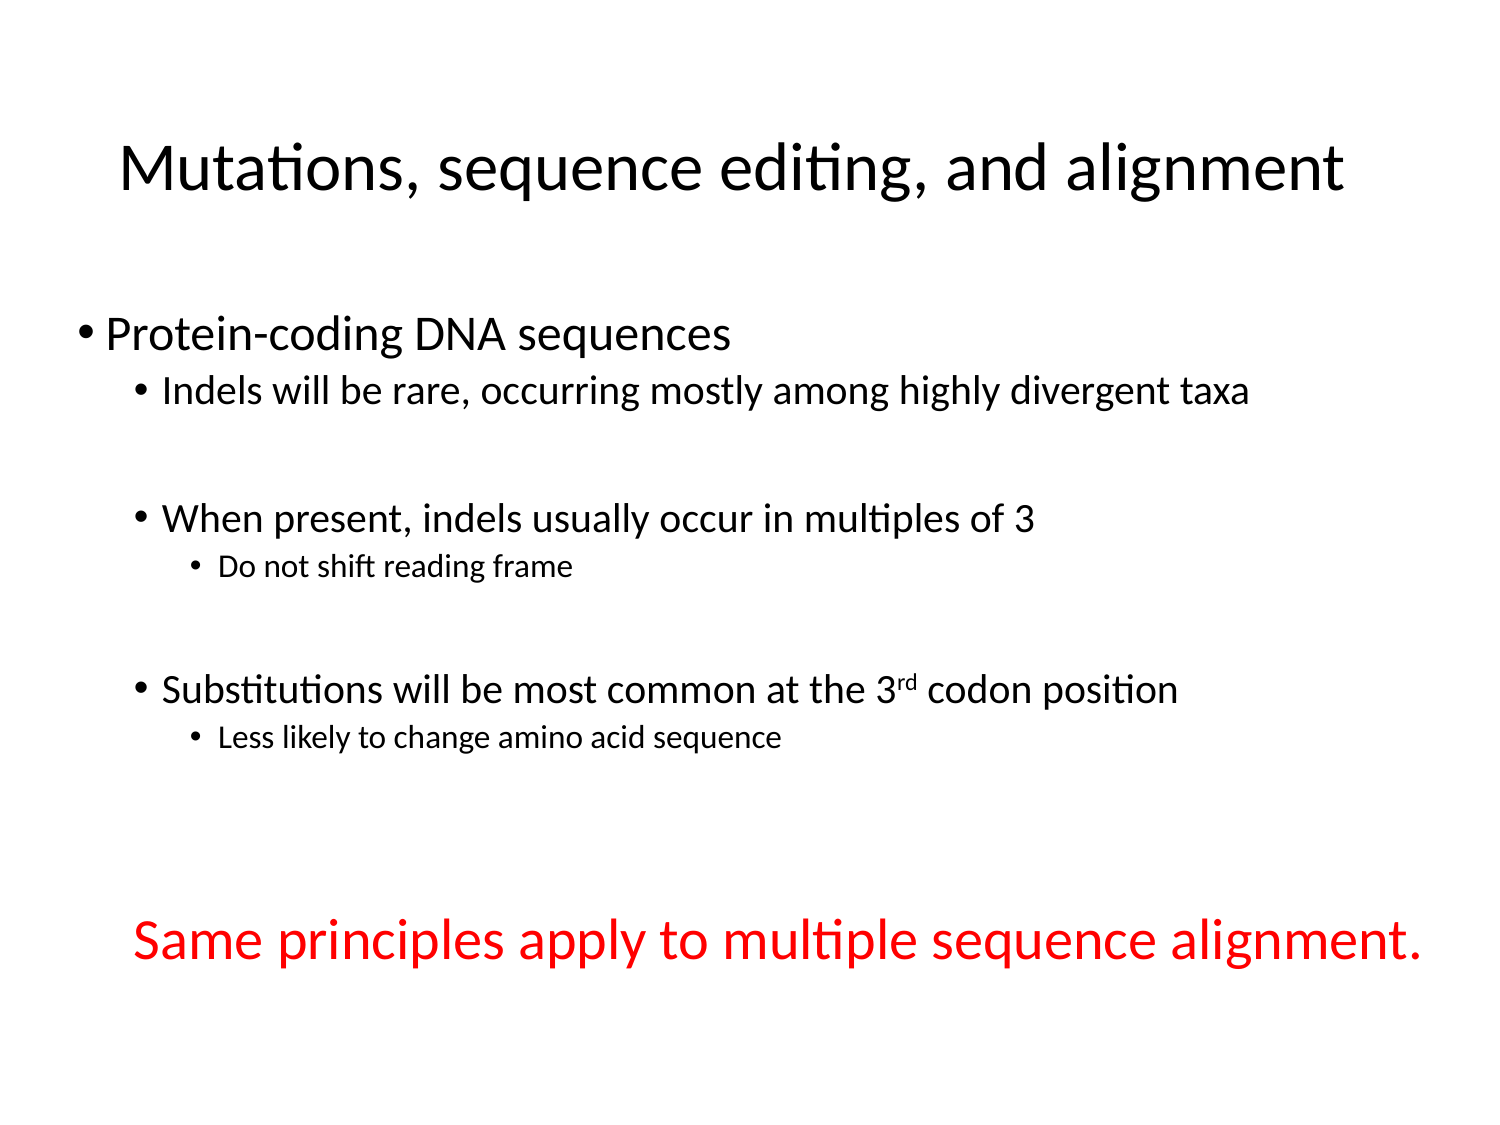

# Mutations, sequence editing, and alignment
Protein-coding DNA sequences
Indels will be rare, occurring mostly among highly divergent taxa

When present, indels usually occur in multiples of 3
Do not shift reading frame

Substitutions will be most common at the 3rd codon position
Less likely to change amino acid sequence

Same principles apply to multiple sequence alignment.